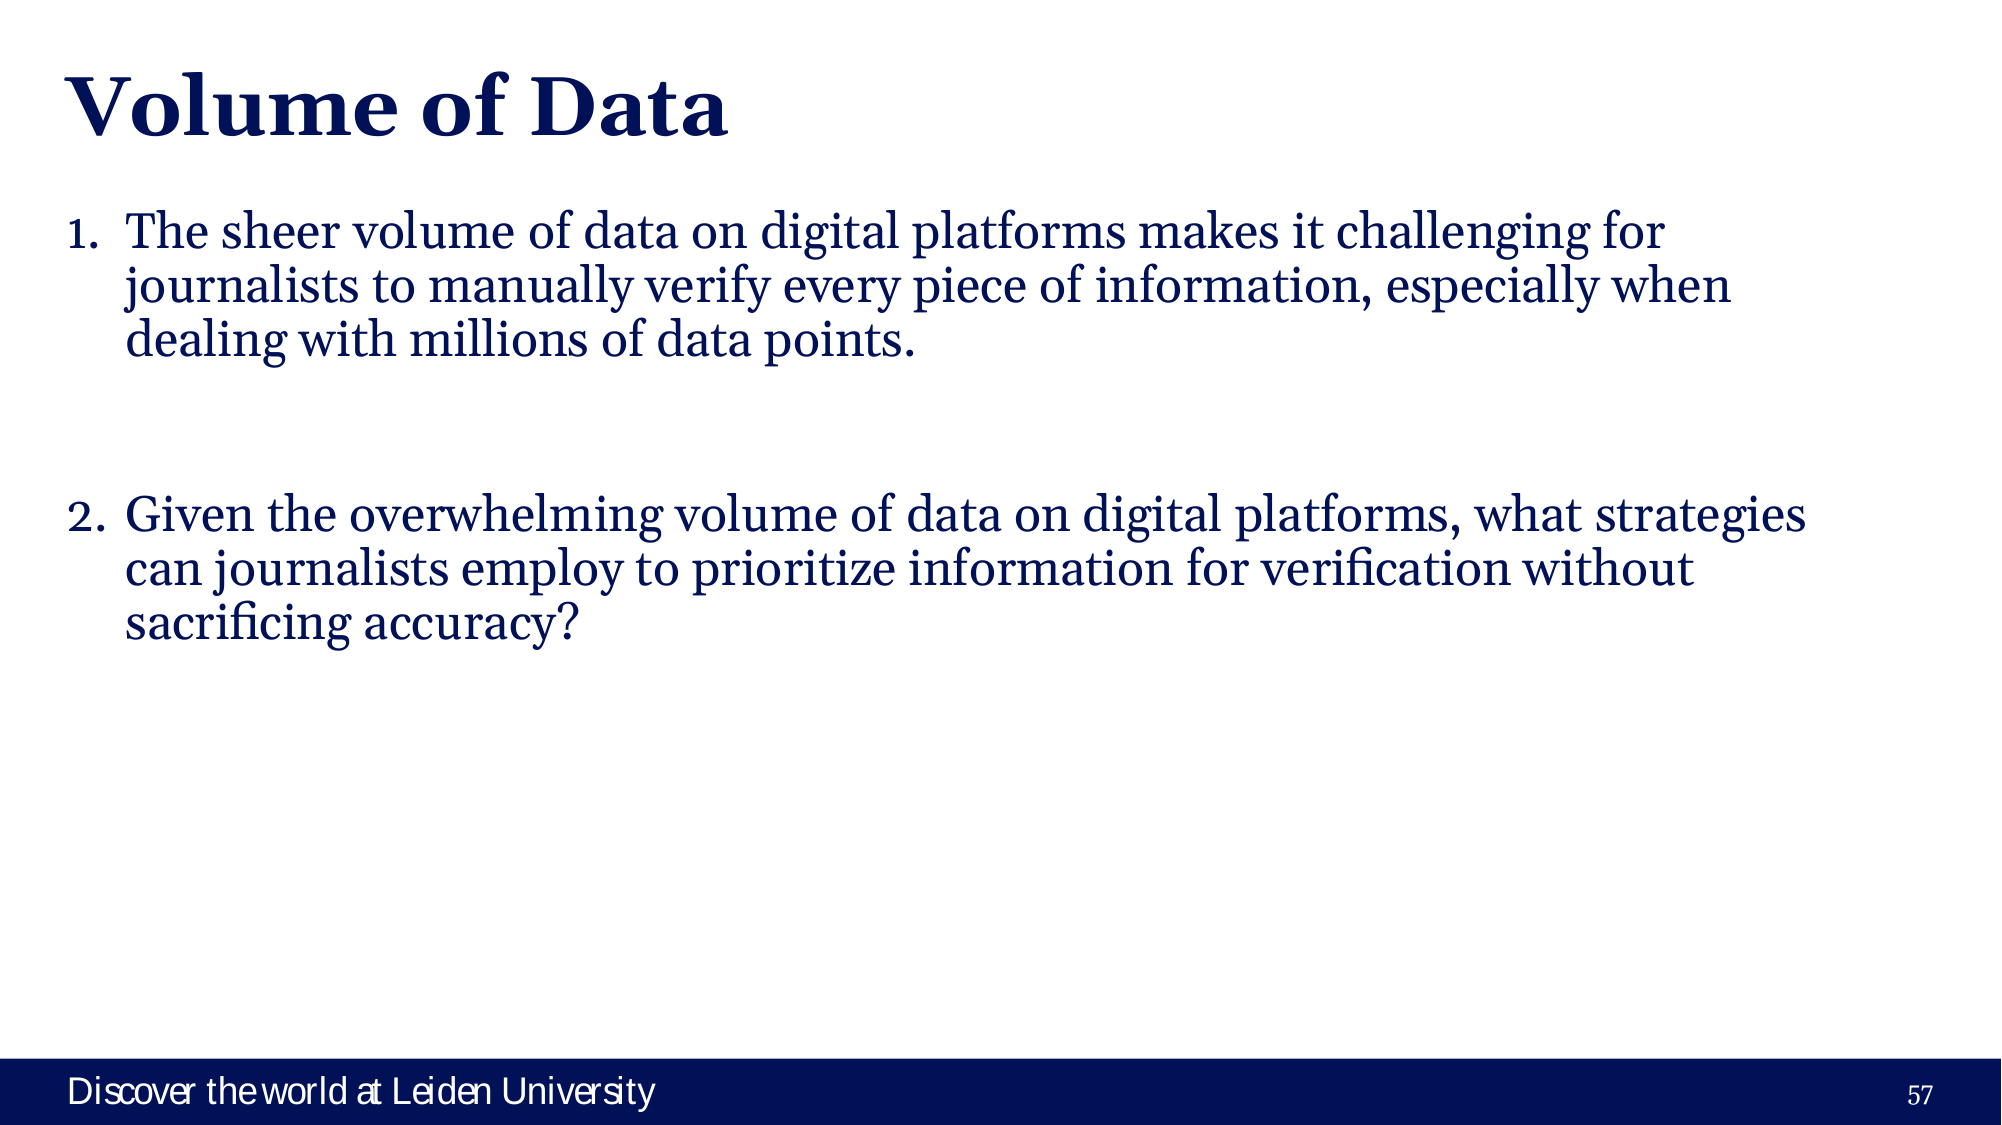

# Volume of Data
The sheer volume of data on digital platforms makes it challenging for journalists to manually verify every piece of information, especially when dealing with millions of data points.

Given the overwhelming volume of data on digital platforms, what strategies can journalists employ to prioritize information for verification without sacrificing accuracy?

57